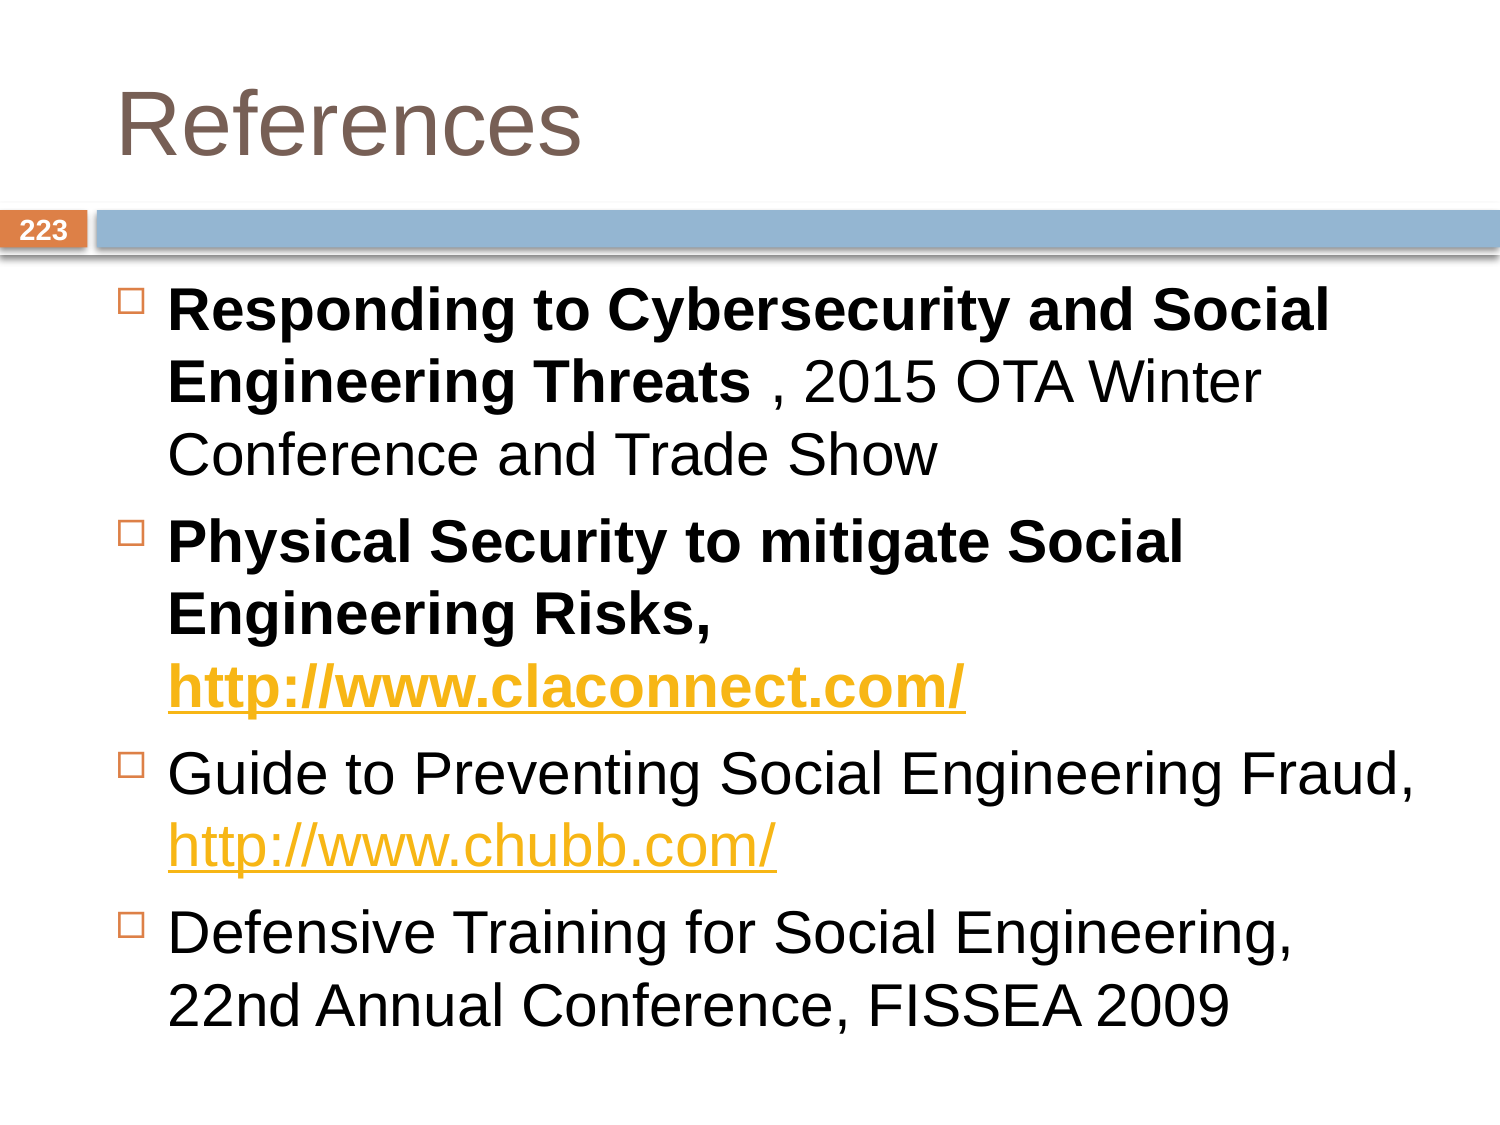

# References
223
Responding to Cybersecurity and Social Engineering Threats , 2015 OTA Winter Conference and Trade Show
Physical Security to mitigate Social Engineering Risks, http://www.claconnect.com/
Guide to Preventing Social Engineering Fraud, http://www.chubb.com/
Defensive Training for Social Engineering, 22nd Annual Conference, FISSEA 2009